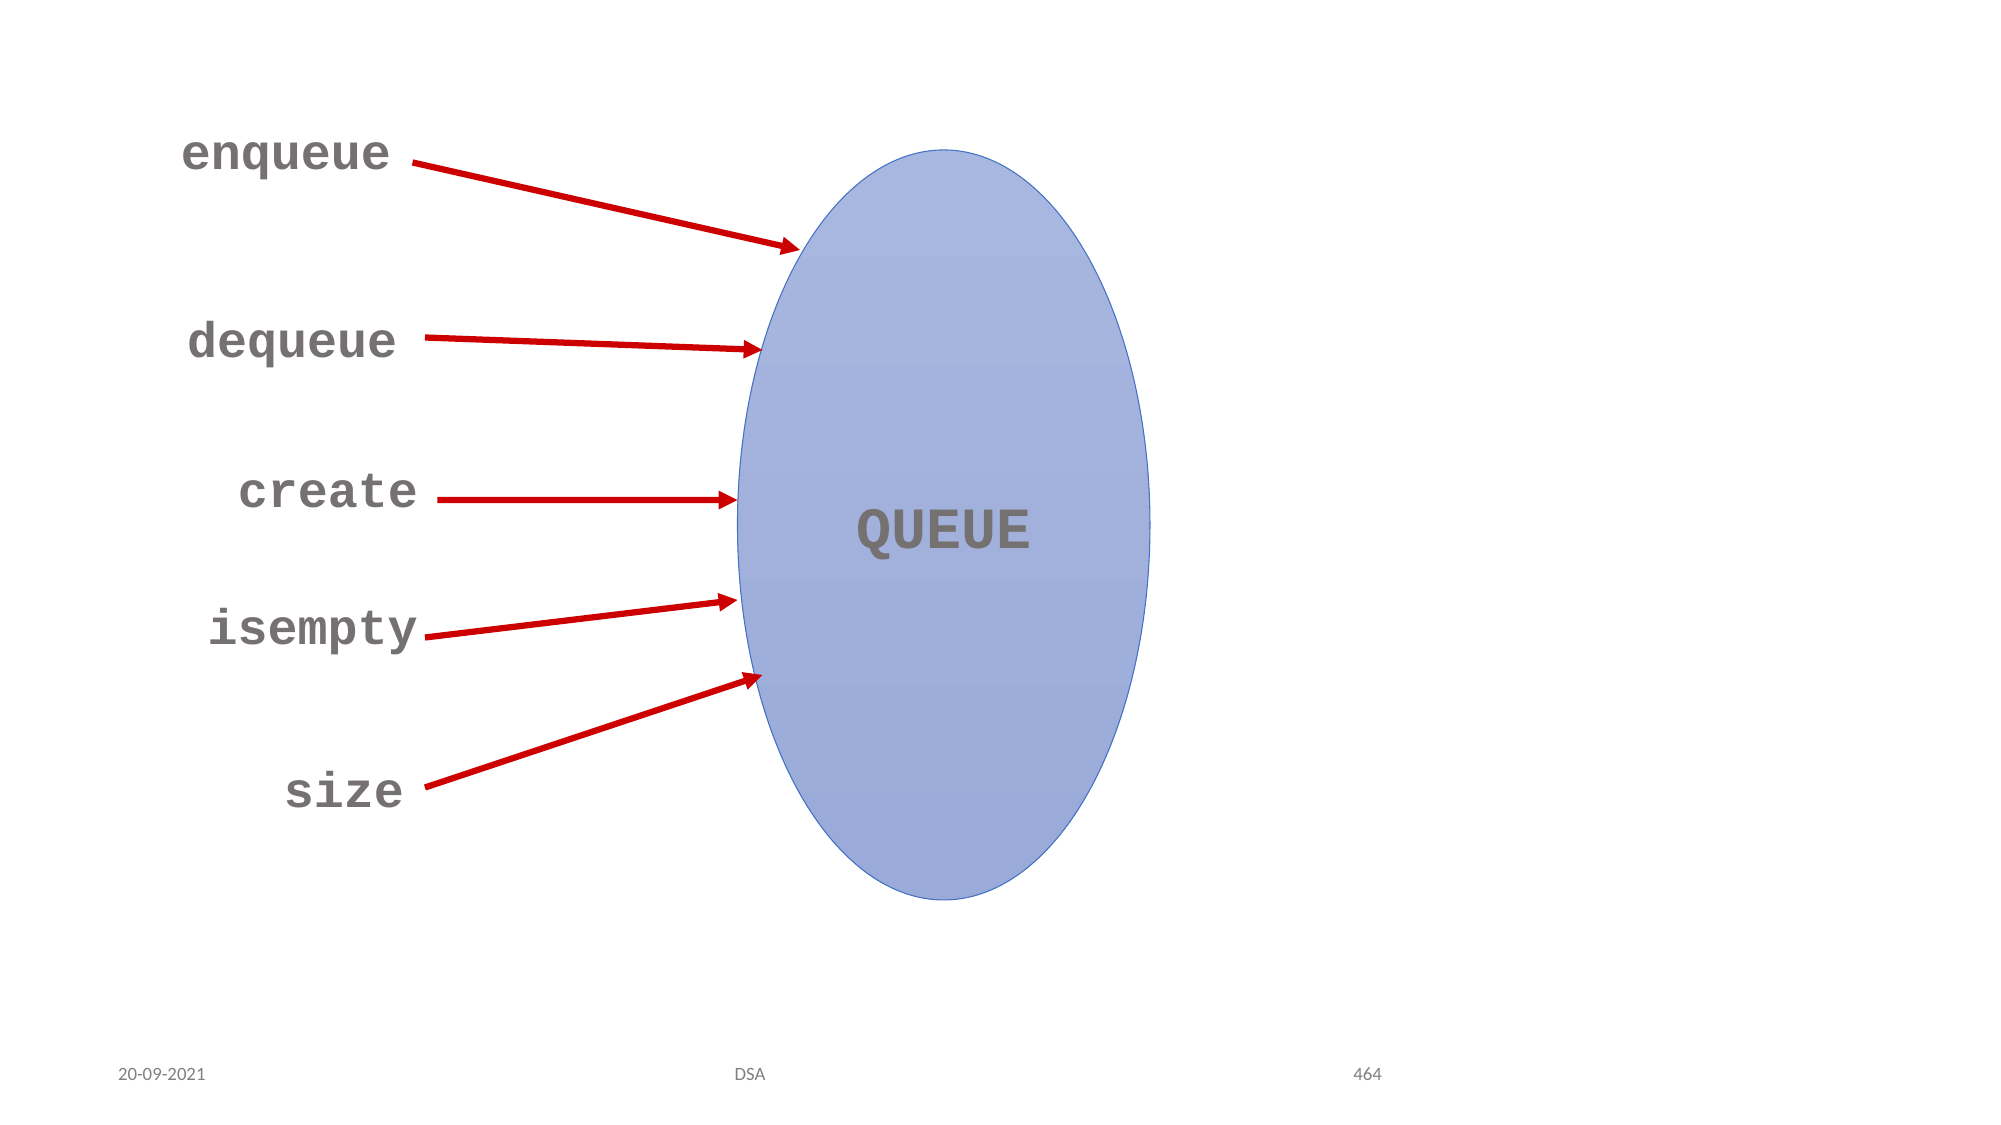

enqueue
QUEUE

dequeue

create

isempty

size
20-09-2021
DSA
464